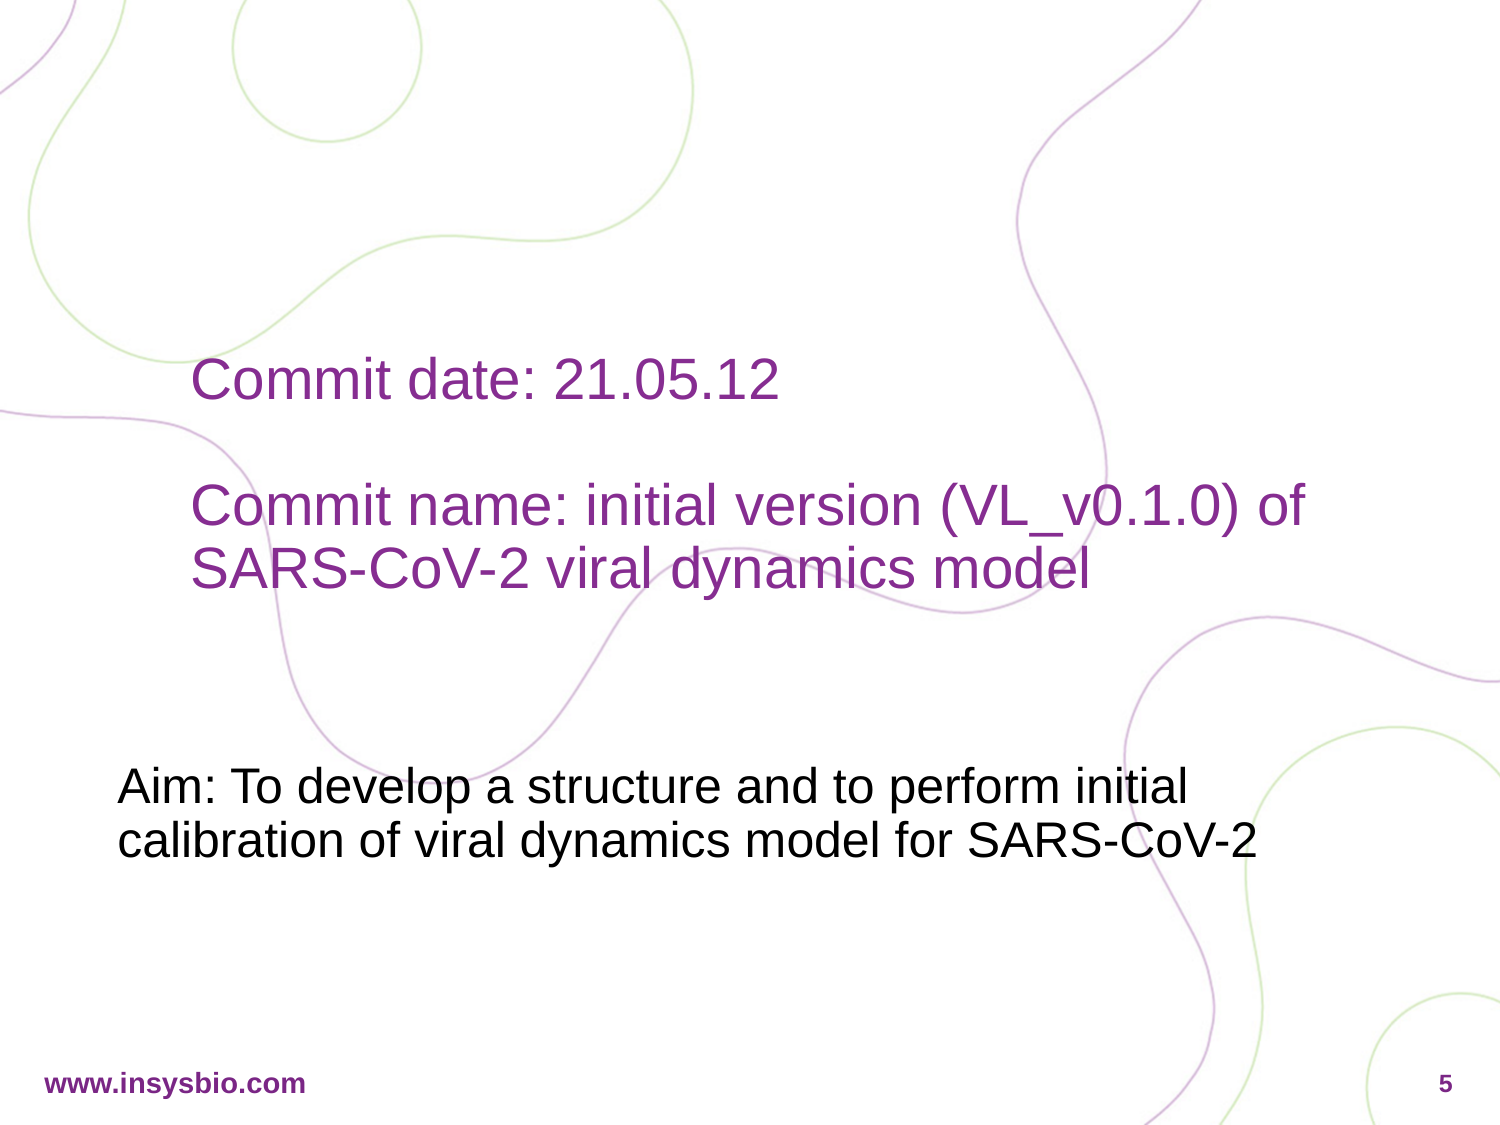

# Commit date: 21.05.12 Commit name: initial version (VL_v0.1.0) of SARS-CoV-2 viral dynamics model
Aim: To develop a structure and to perform initial calibration of viral dynamics model for SARS-CoV-2
5